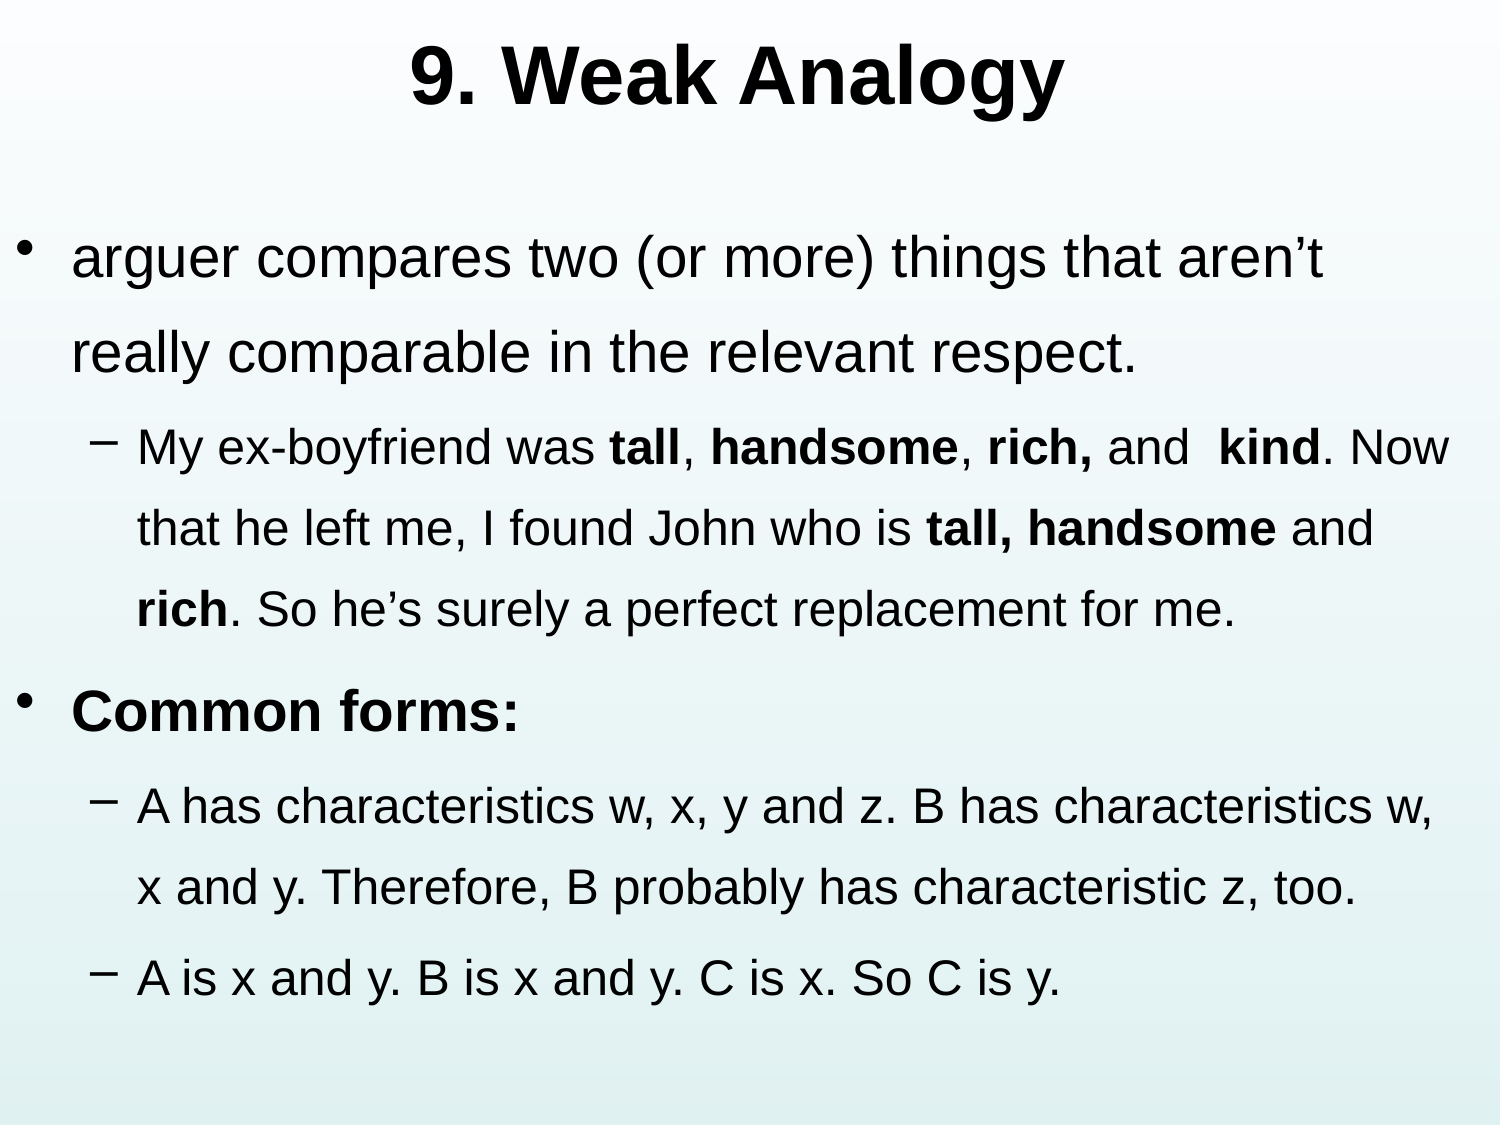

# 9. Weak Analogy
arguer compares two (or more) things that aren’t really comparable in the relevant respect.
My ex-boyfriend was tall, handsome, rich, and  kind. Now that he left me, I found John who is tall, handsome and rich. So he’s surely a perfect replacement for me.
Common forms:
A has characteristics w, x, y and z. B has characteristics w, x and y. Therefore, B probably has characteristic z, too.
A is x and y. B is x and y. C is x. So C is y.